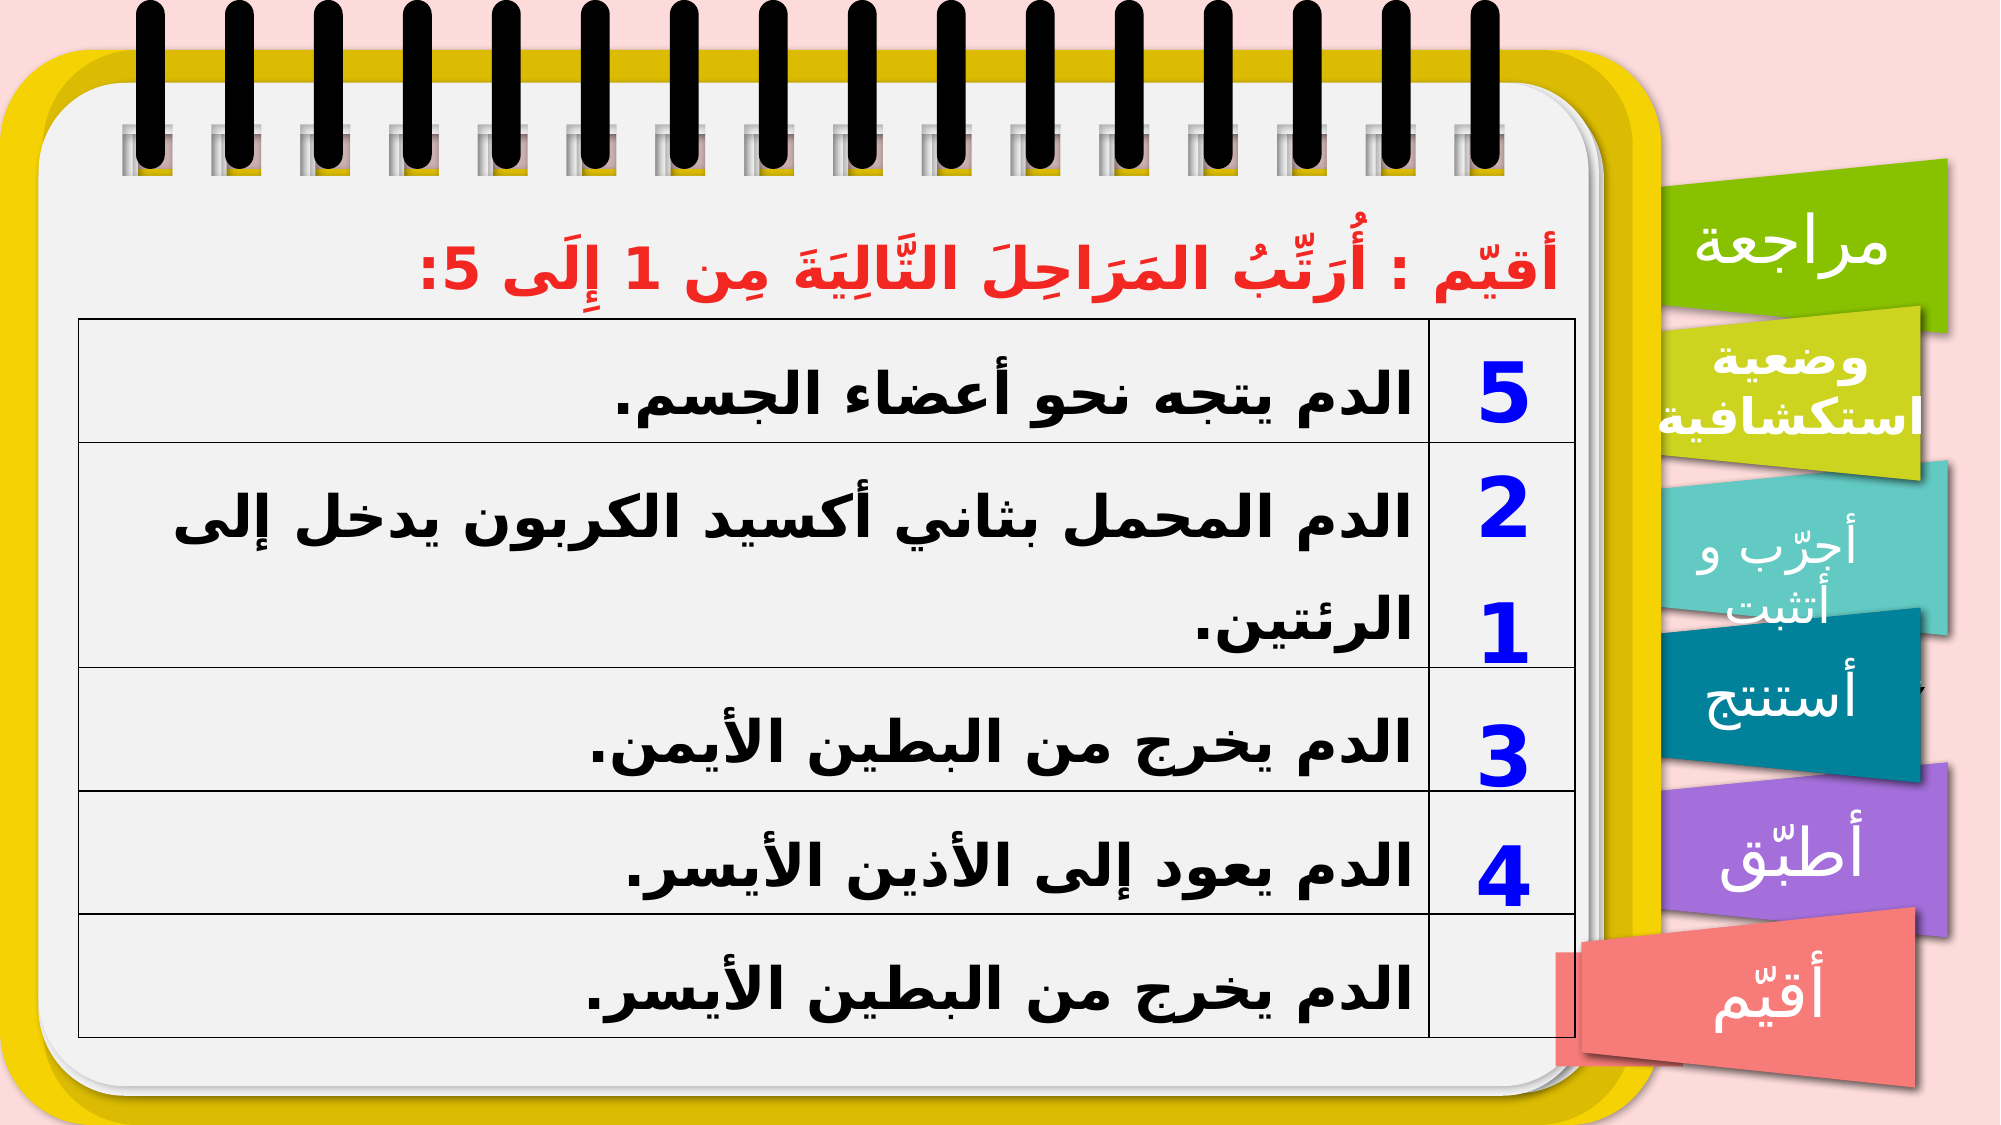

أقيّم : أُرَتِّبُ المَرَاحِلَ التَّالِيَةَ مِن 1 إِلَى 5:

| الدم يتجه نحو أعضاء الجسم. |  |
| --- | --- |
| الدم المحمل بثاني أكسيد الكربون يدخل إلى الرئتين. |  |
| الدم يخرج من البطين الأيمن. |  |
| الدم يعود إلى الأذين الأيسر. |  |
| الدم يخرج من البطين الأيسر. |  |
5

2

1

3

4